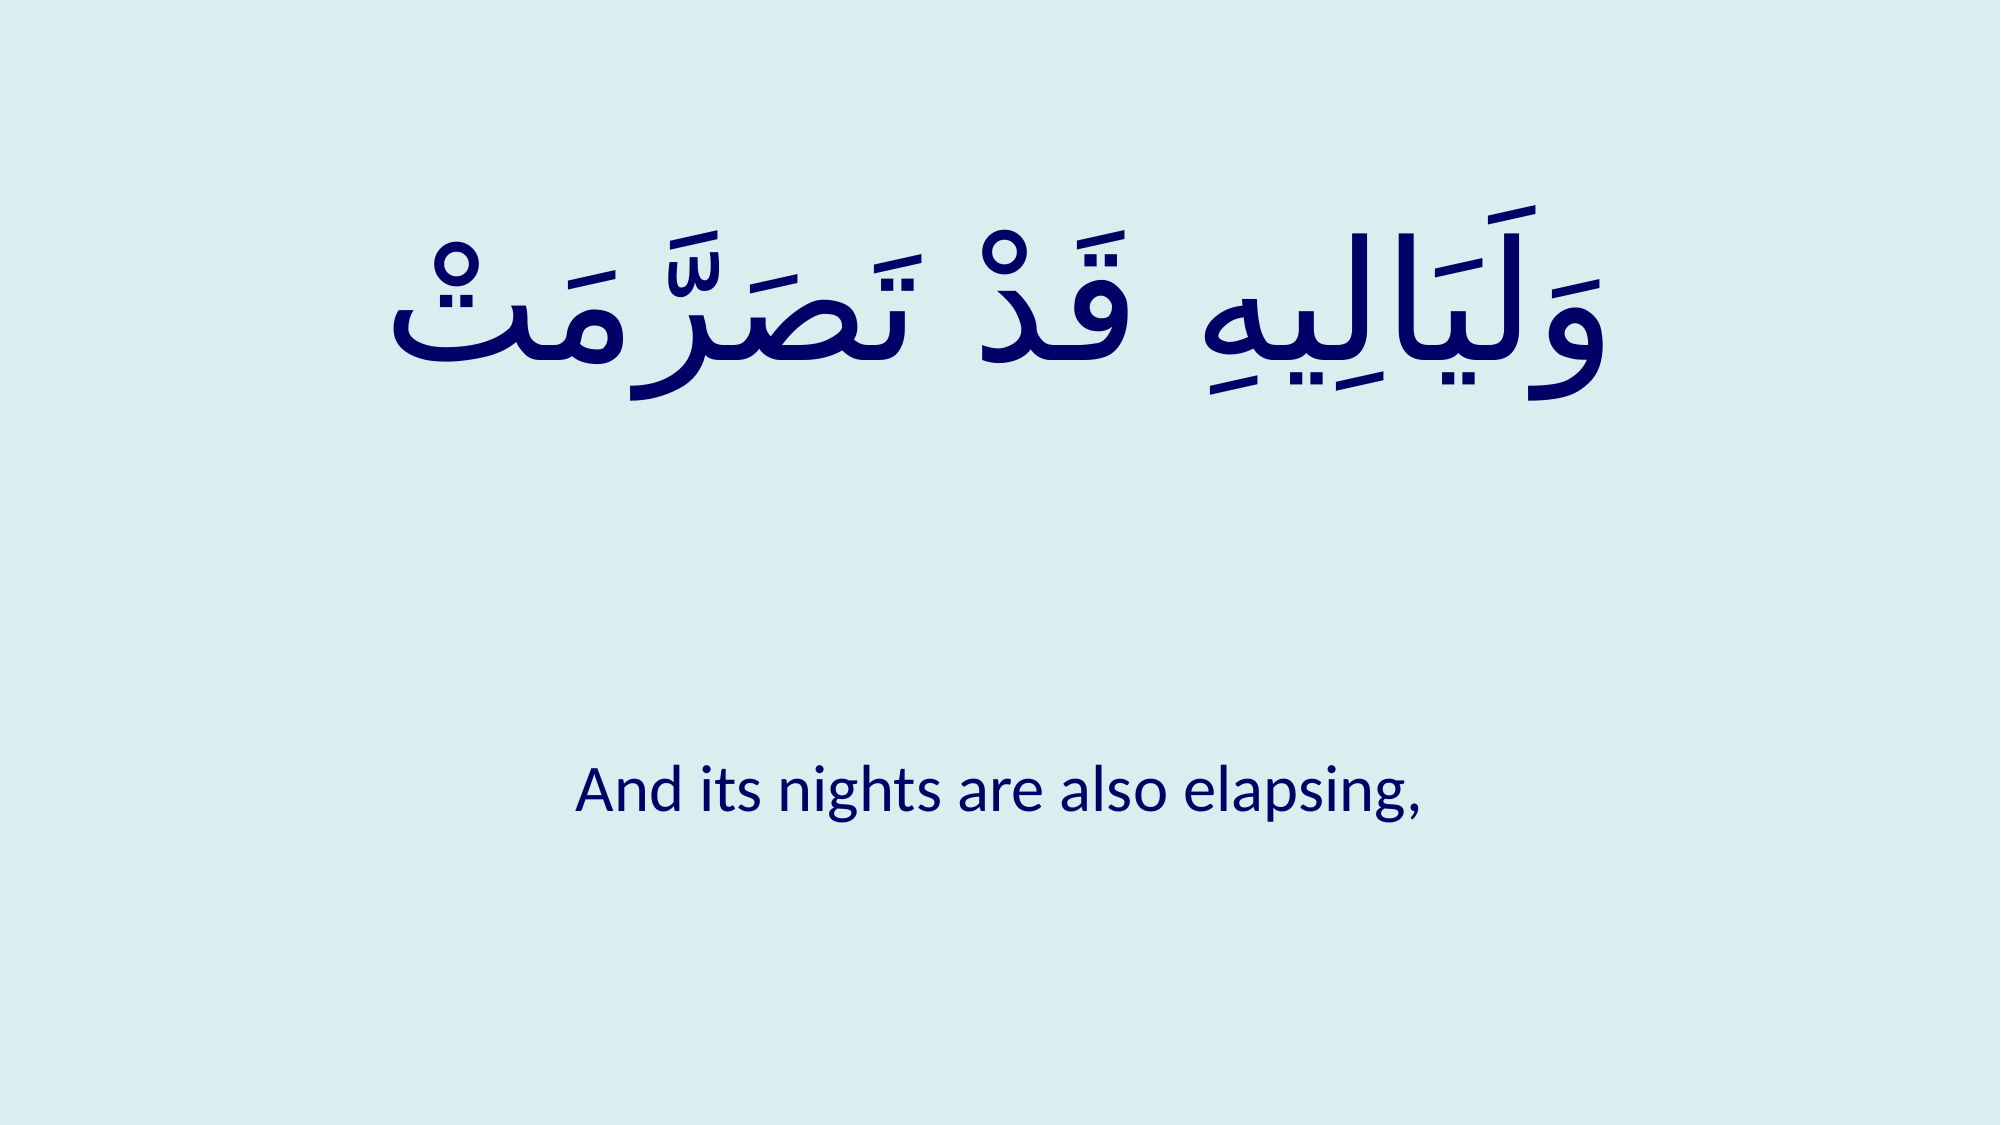

# وَلَيَالِيهِ قَدْ تَصَرَّمَتْ
And its nights are also elapsing,